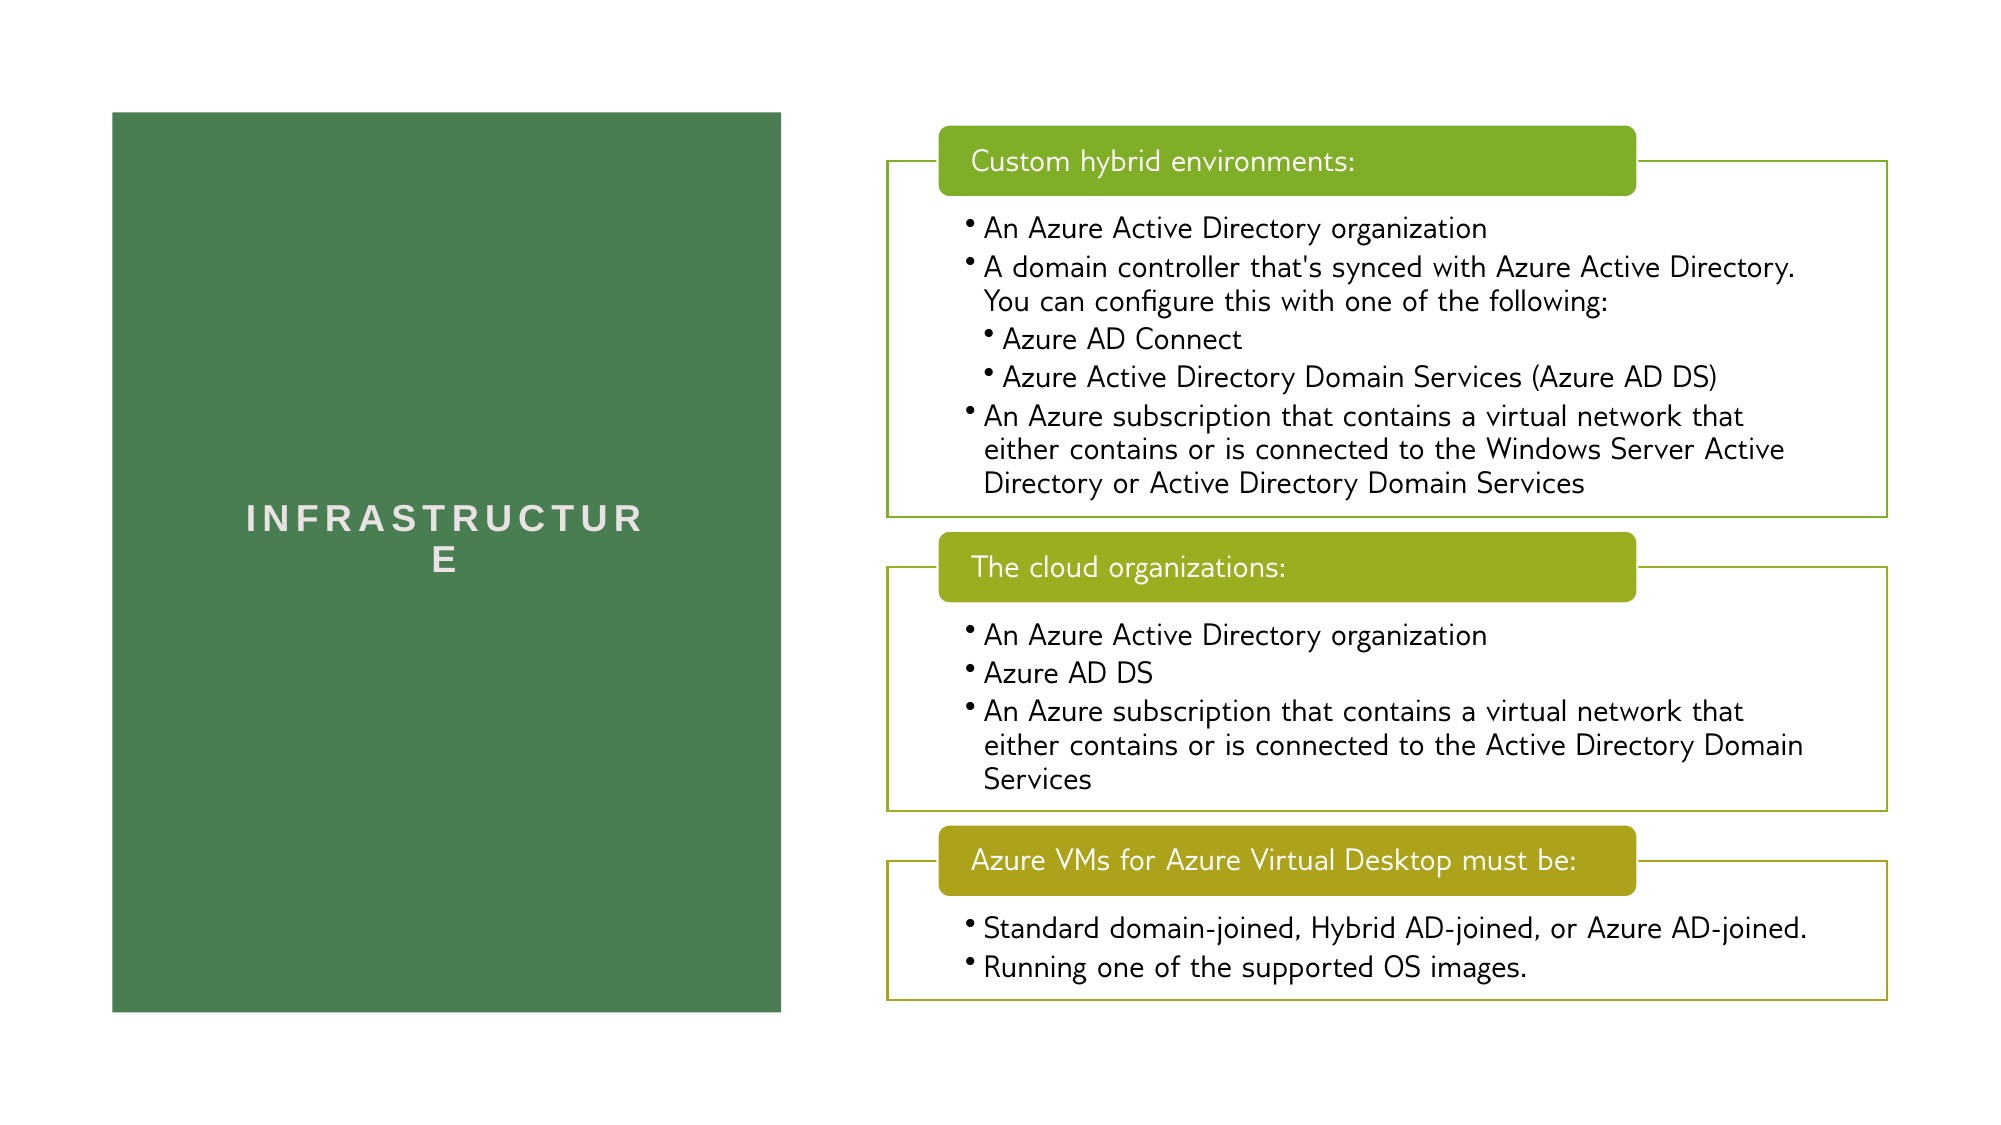

An Azure Active Directory organization
A domain controller that's synced with Azure Active Directory. You can configure this with one of the following:
Azure AD Connect
Azure Active Directory Domain Services (Azure AD DS)
An Azure subscription that contains a virtual network that either contains or is connected to the Windows Server Active Directory or Active Directory Domain Services
Custom hybrid environments:
An Azure Active Directory organization
Azure AD DS
An Azure subscription that contains a virtual network that either contains or is connected to the Active Directory Domain Services
The cloud organizations:
Standard domain-joined, Hybrid AD-joined, or Azure AD-joined.
Running one of the supported OS images.
Azure VMs for Azure Virtual Desktop must be:
# Infrastructure